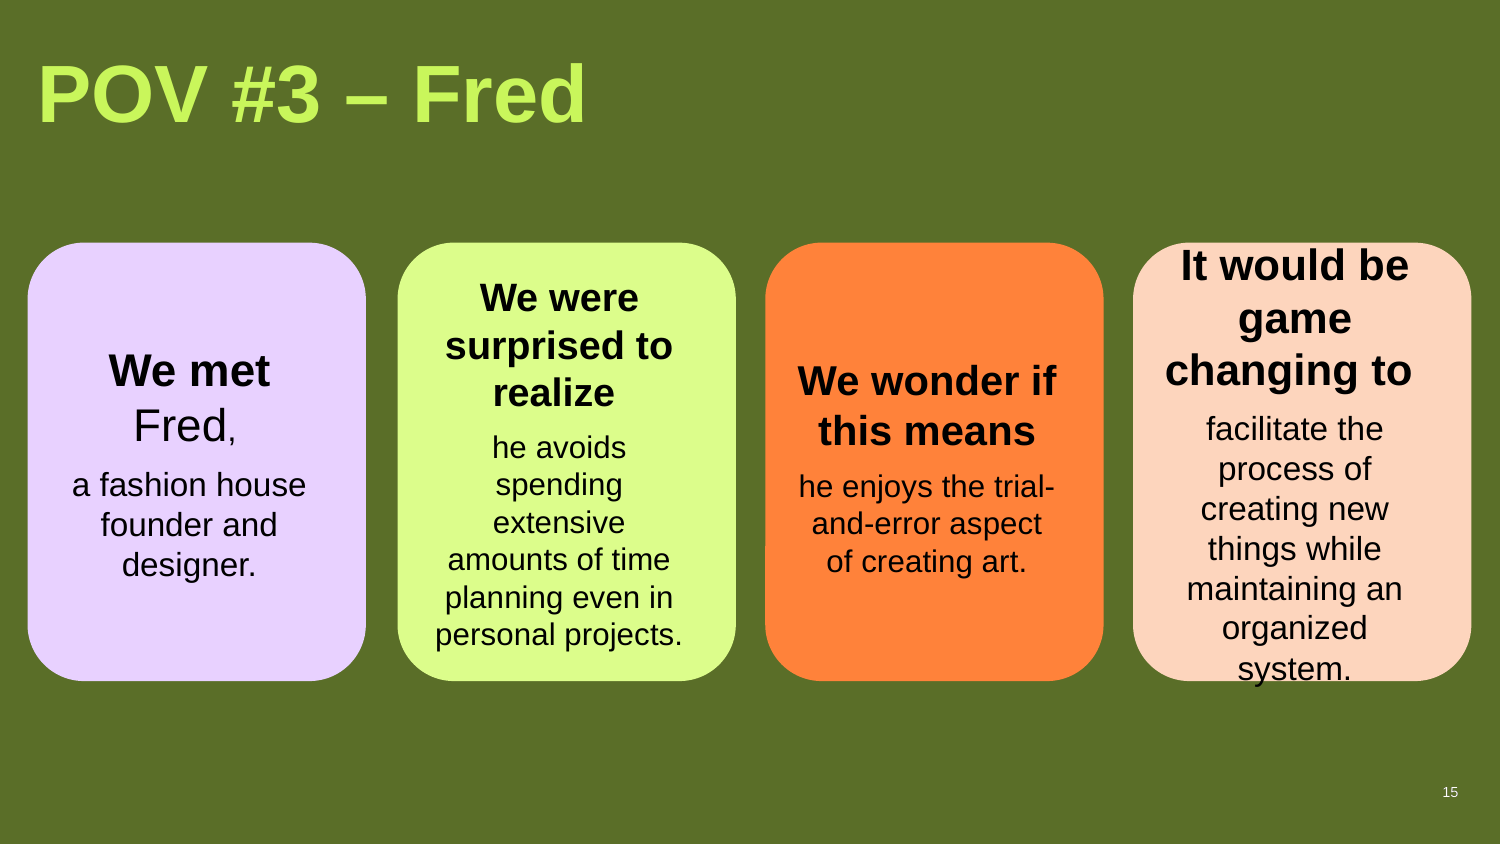

# POV #3 – Fred

We met Fred,
a fashion house founder and designer.

We were surprised to realize
he avoids spending extensive amounts of time planning even in personal projects.

We wonder if this means
he enjoys the trial-and-error aspect of creating art.

It would be game changing to
facilitate the process of creating new things while maintaining an organized system.